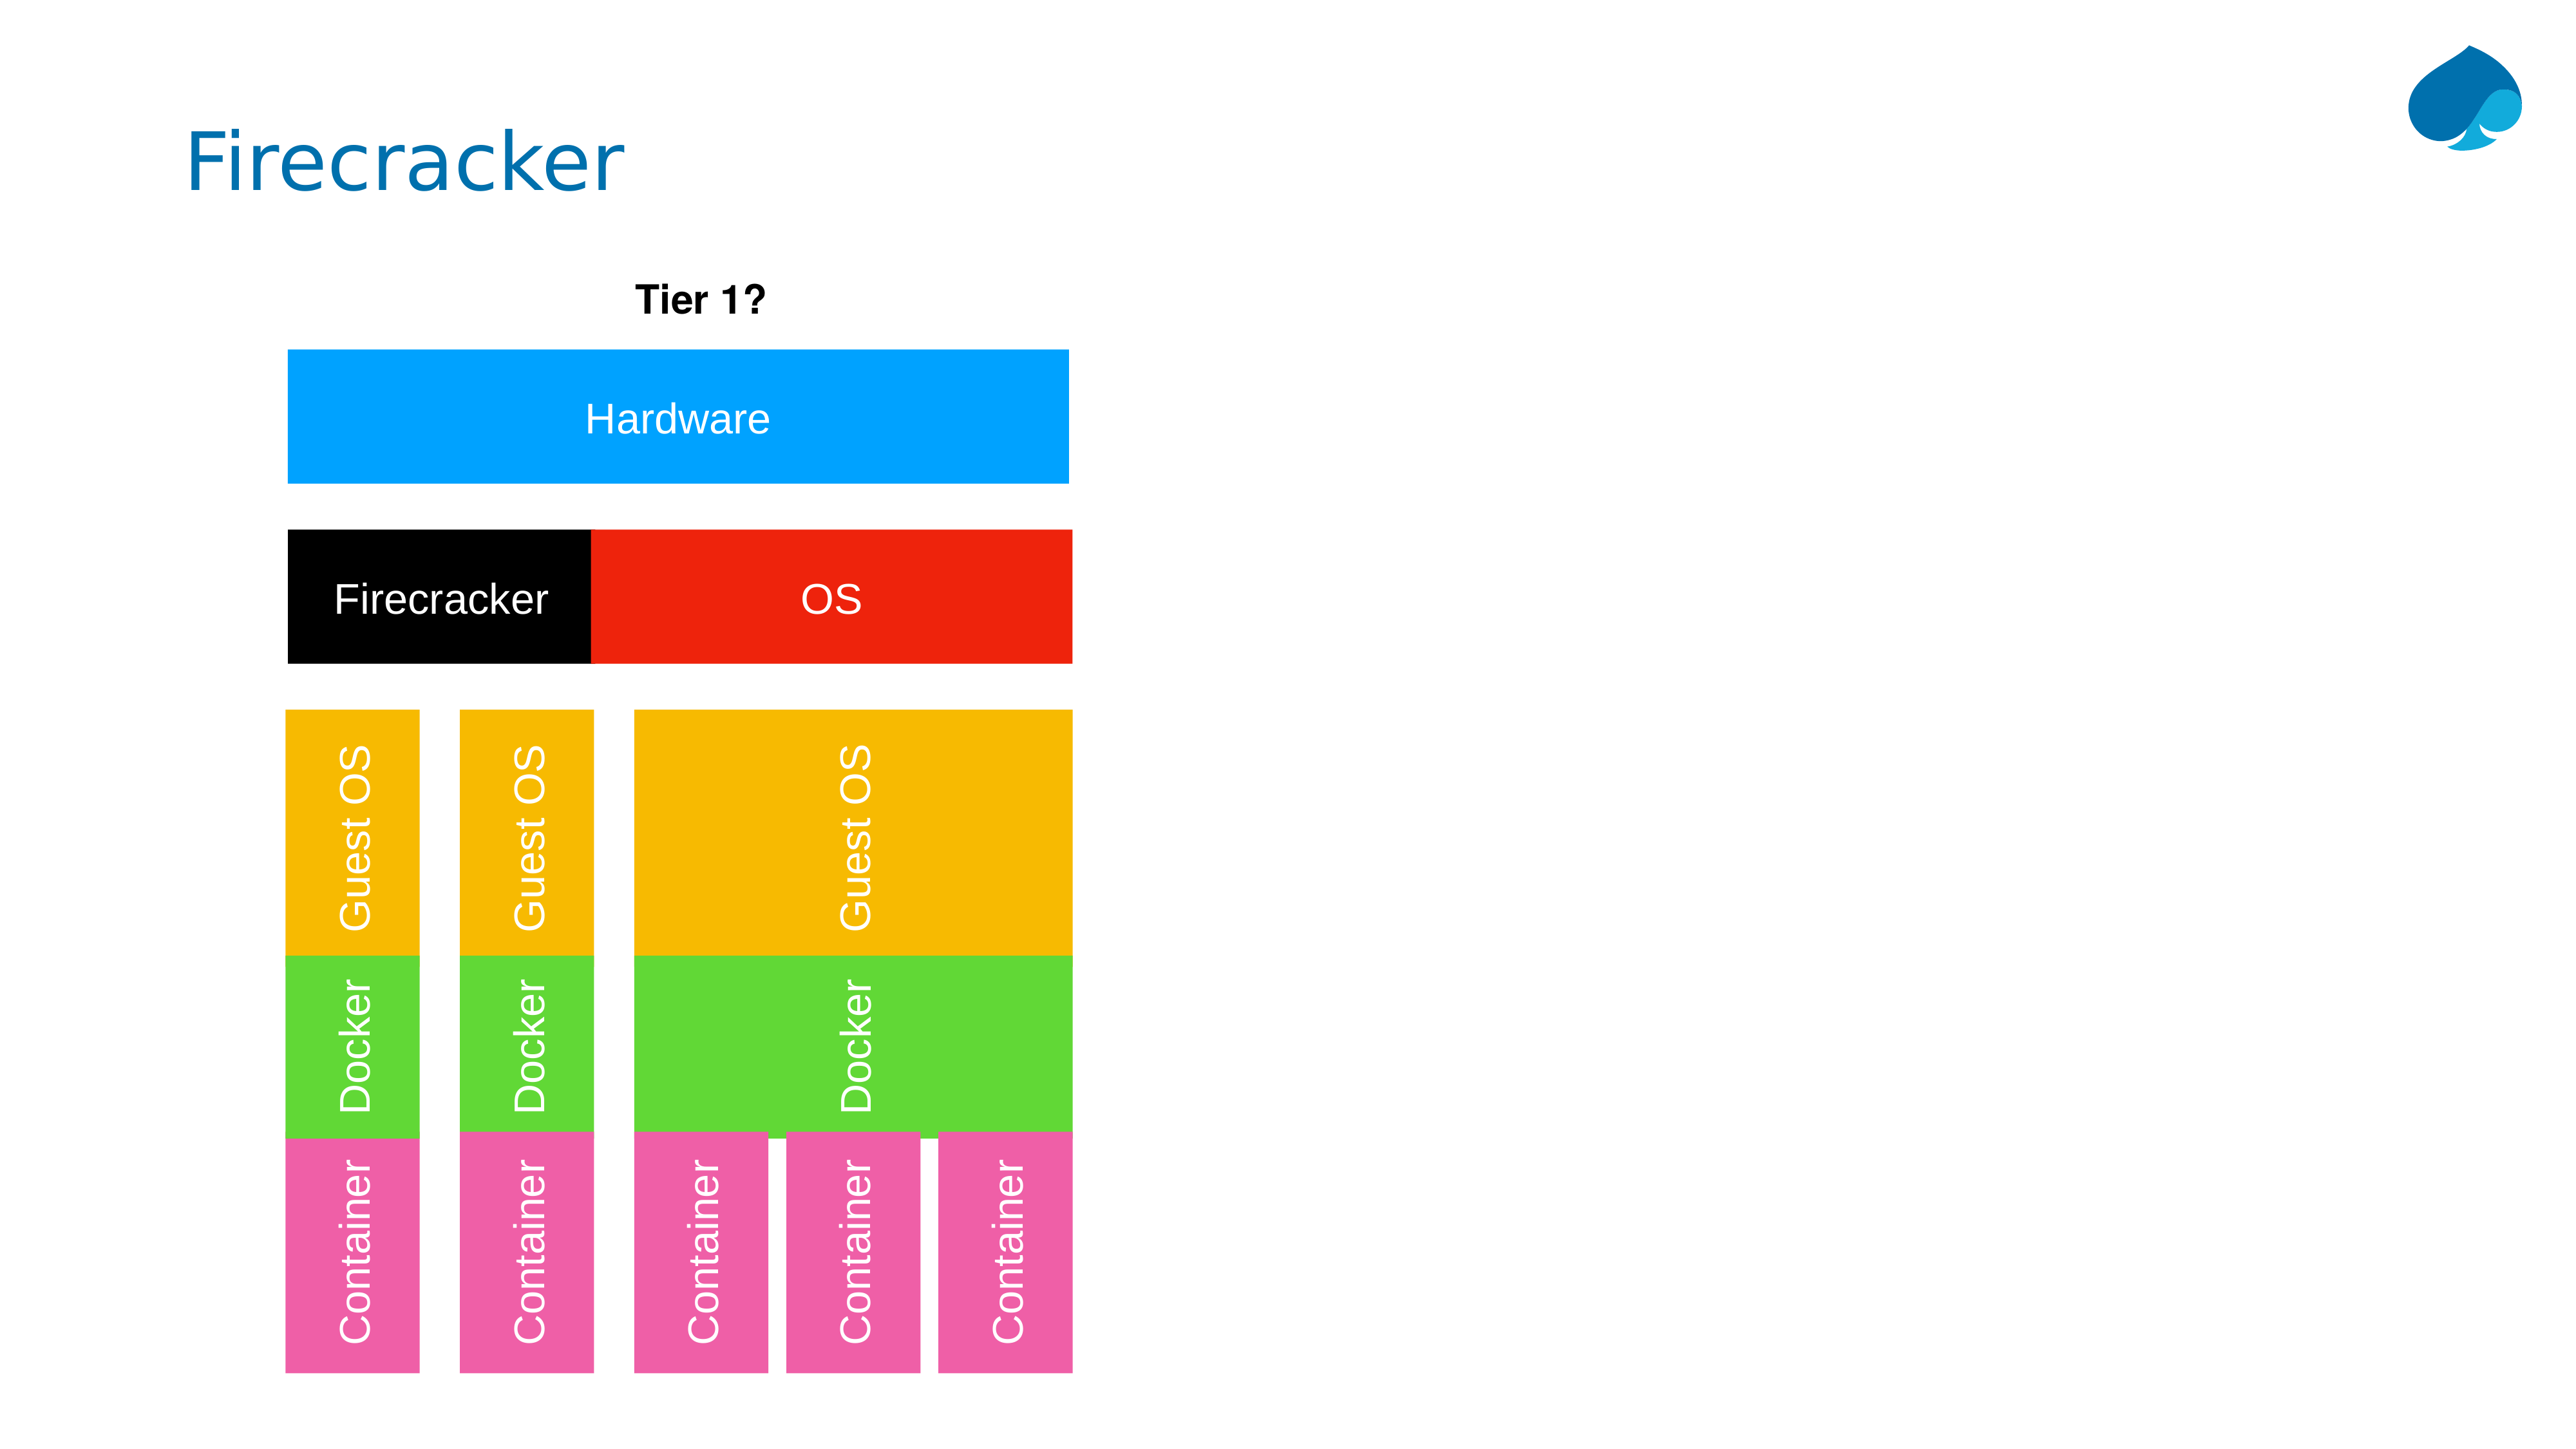

Firecracker

Tier 1?
Hardware
Firecracker
OS
Guest OS
Guest OS
Guest OS
Docker
Docker
Docker
Container
Container
Container
Container
Container